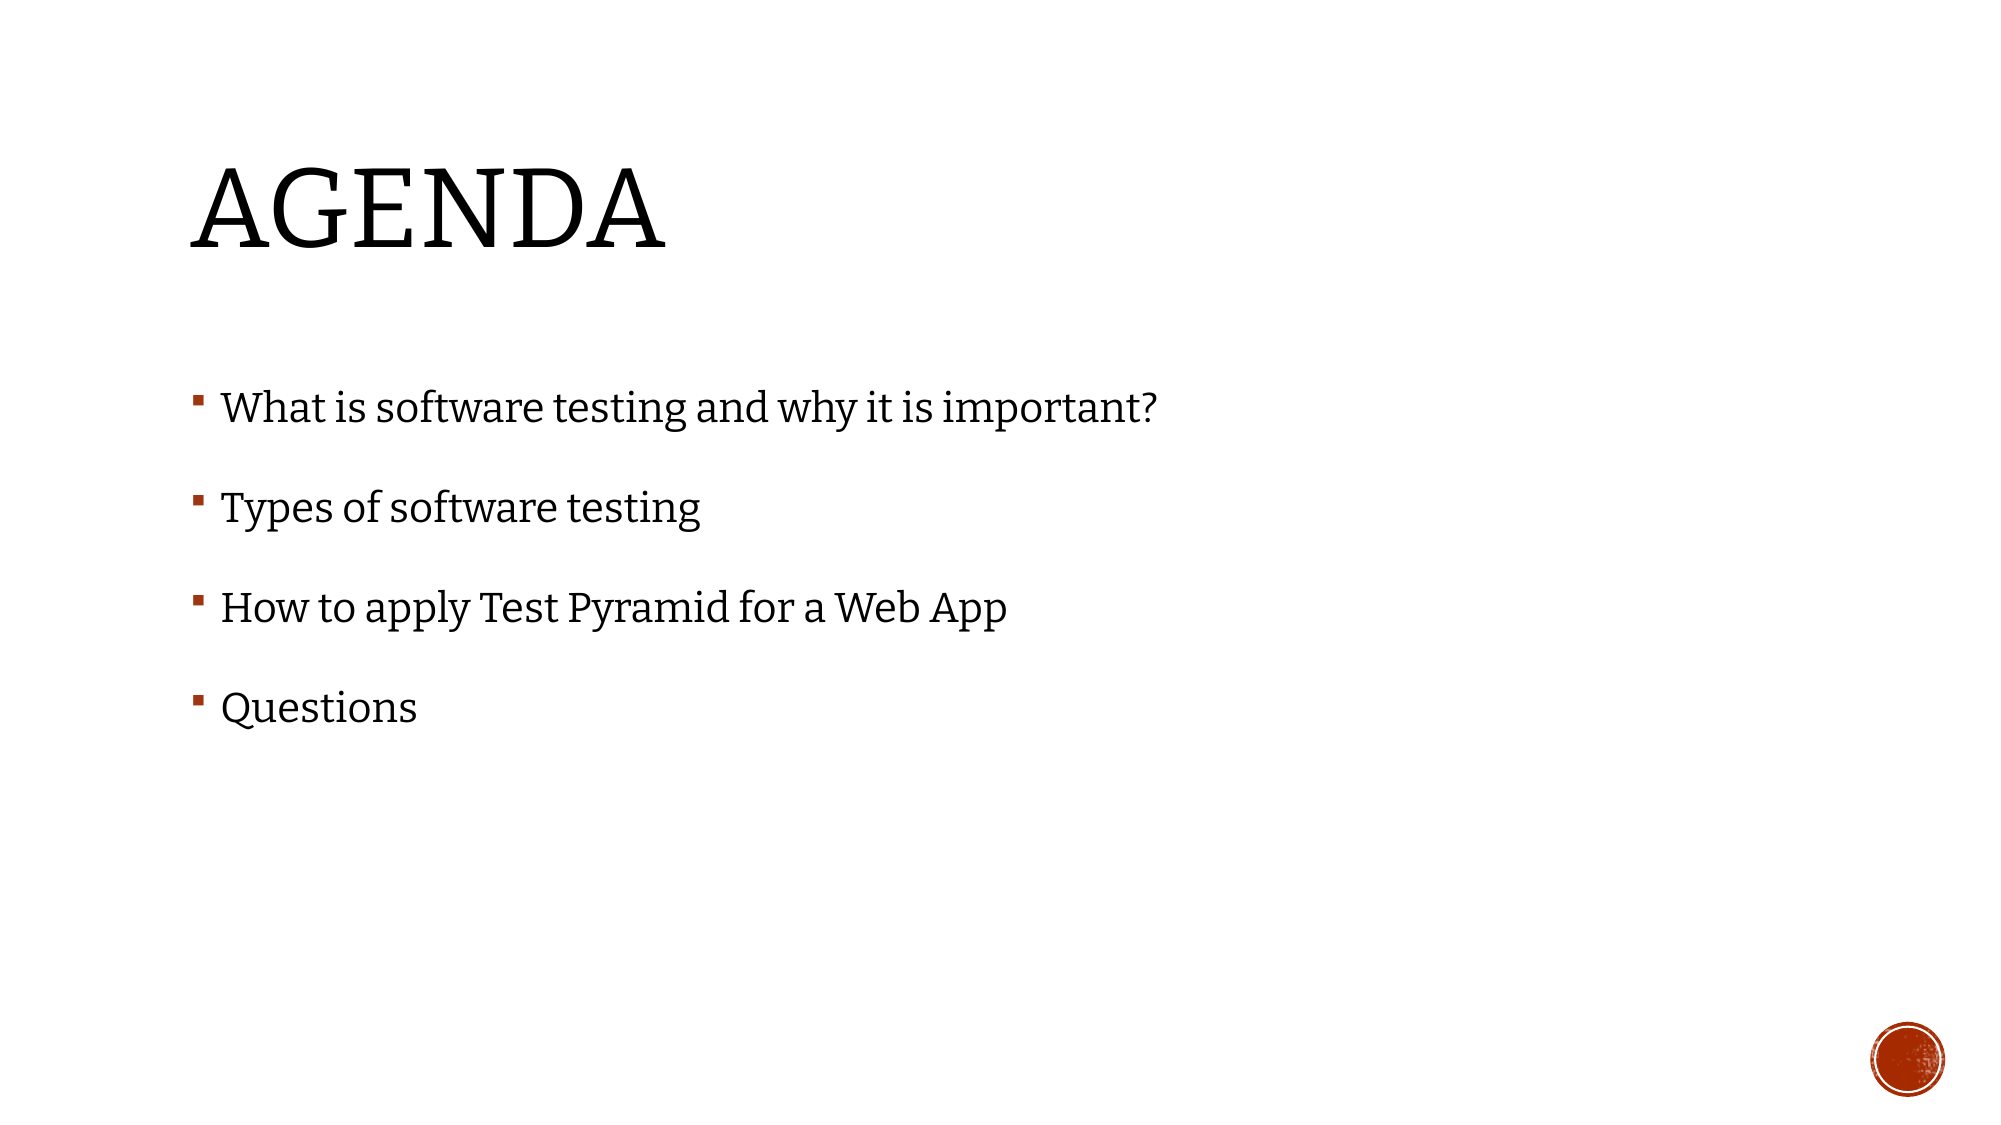

# Agenda
What is software testing and why it is important?
Types of software testing
How to apply Test Pyramid for a Web App
Questions